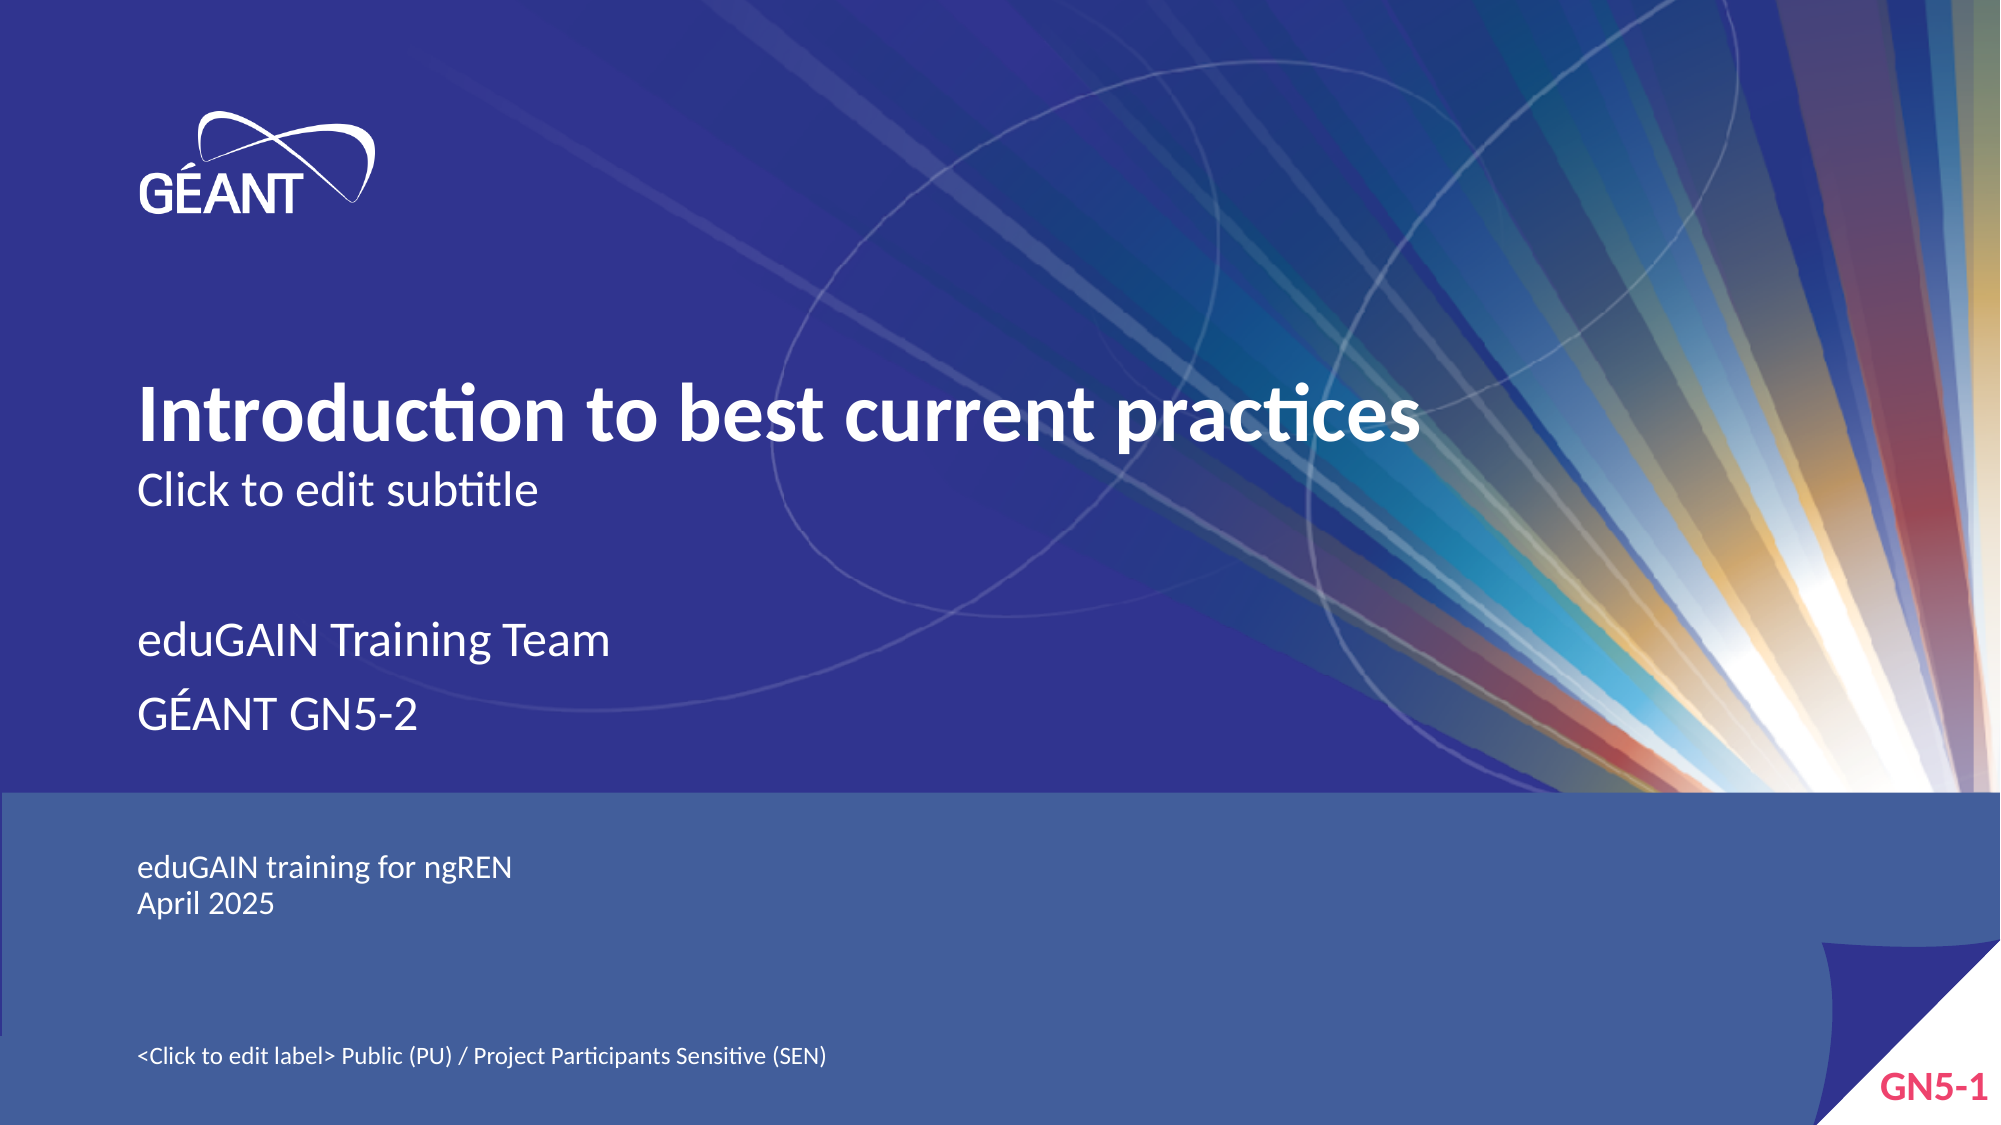

# Introduction to best current practices
Click to edit subtitle

eduGAIN Training Team
GÉANT GN5-2

eduGAIN training for ngREN
April 2025
<Click to edit label> Public (PU) / Project Participants Sensitive (SEN)